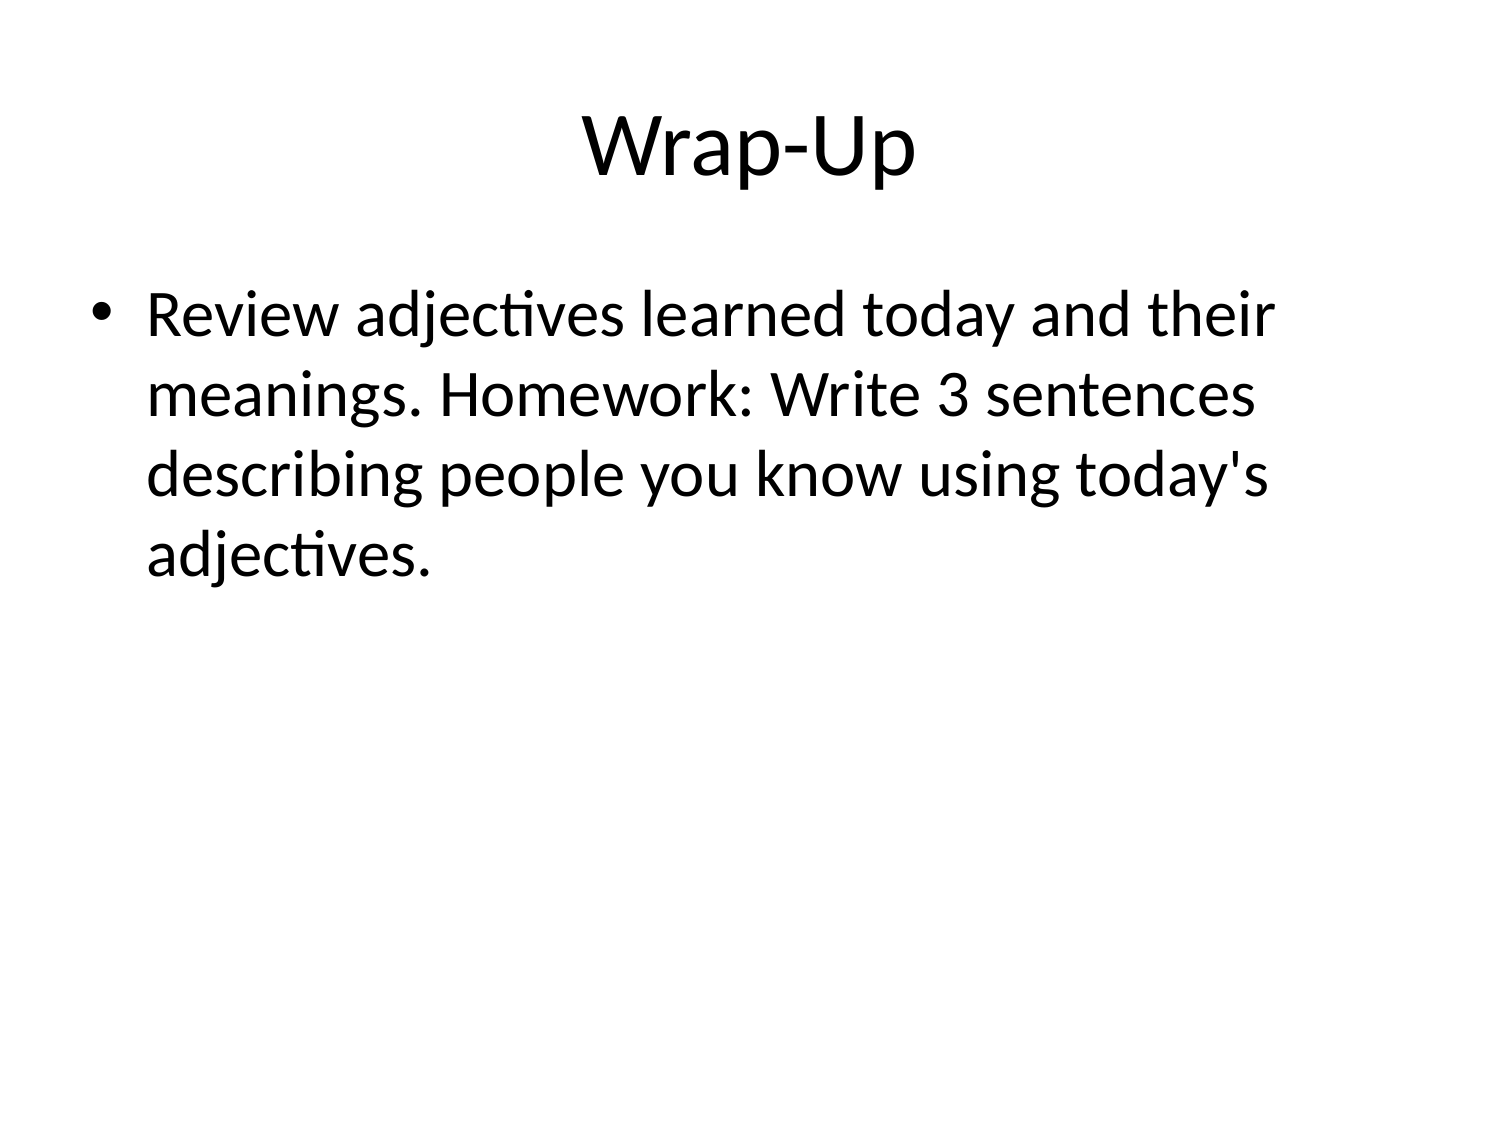

# Wrap-Up
Review adjectives learned today and their meanings. Homework: Write 3 sentences describing people you know using today's adjectives.